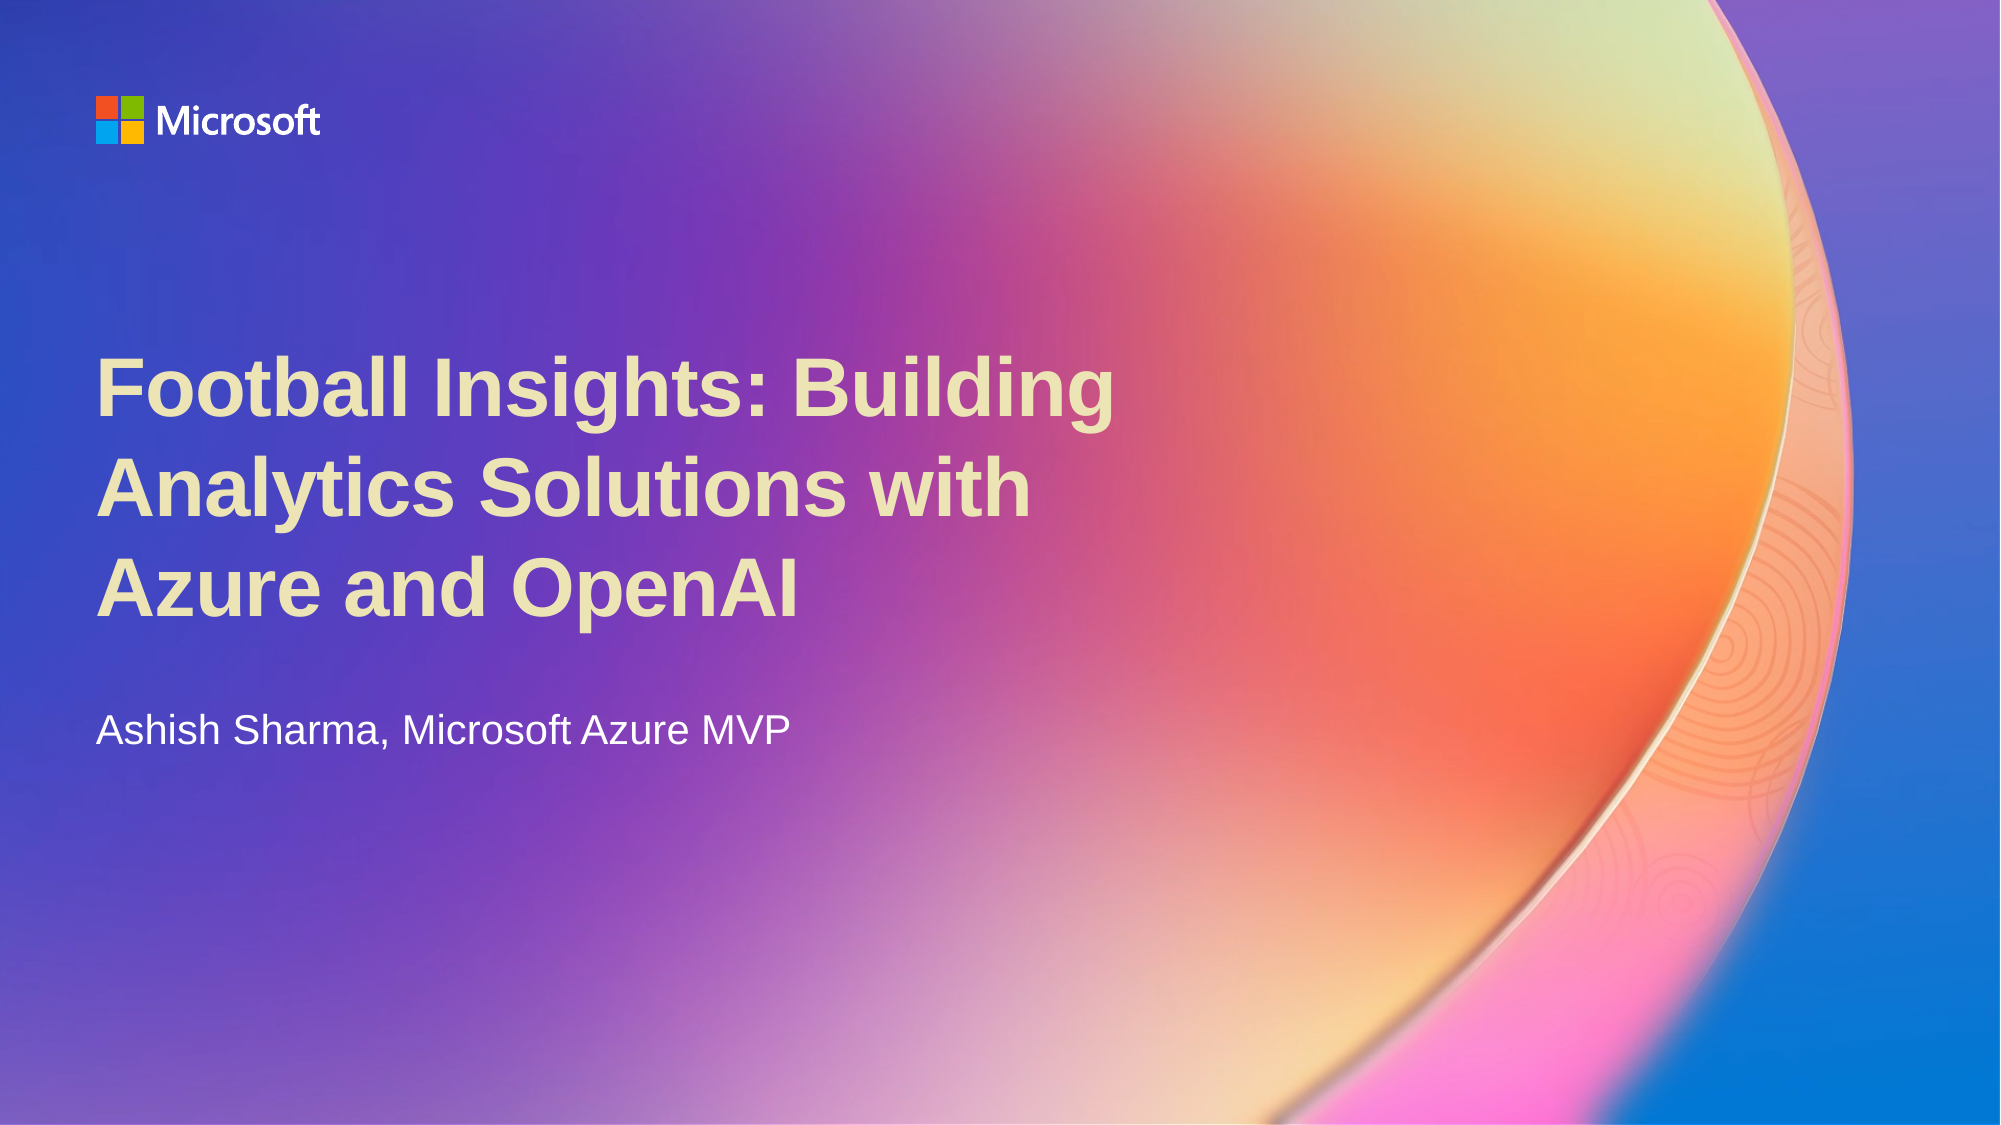

# Football Insights: Building Analytics Solutions with Azure and OpenAI
Ashish Sharma, Microsoft Azure MVP